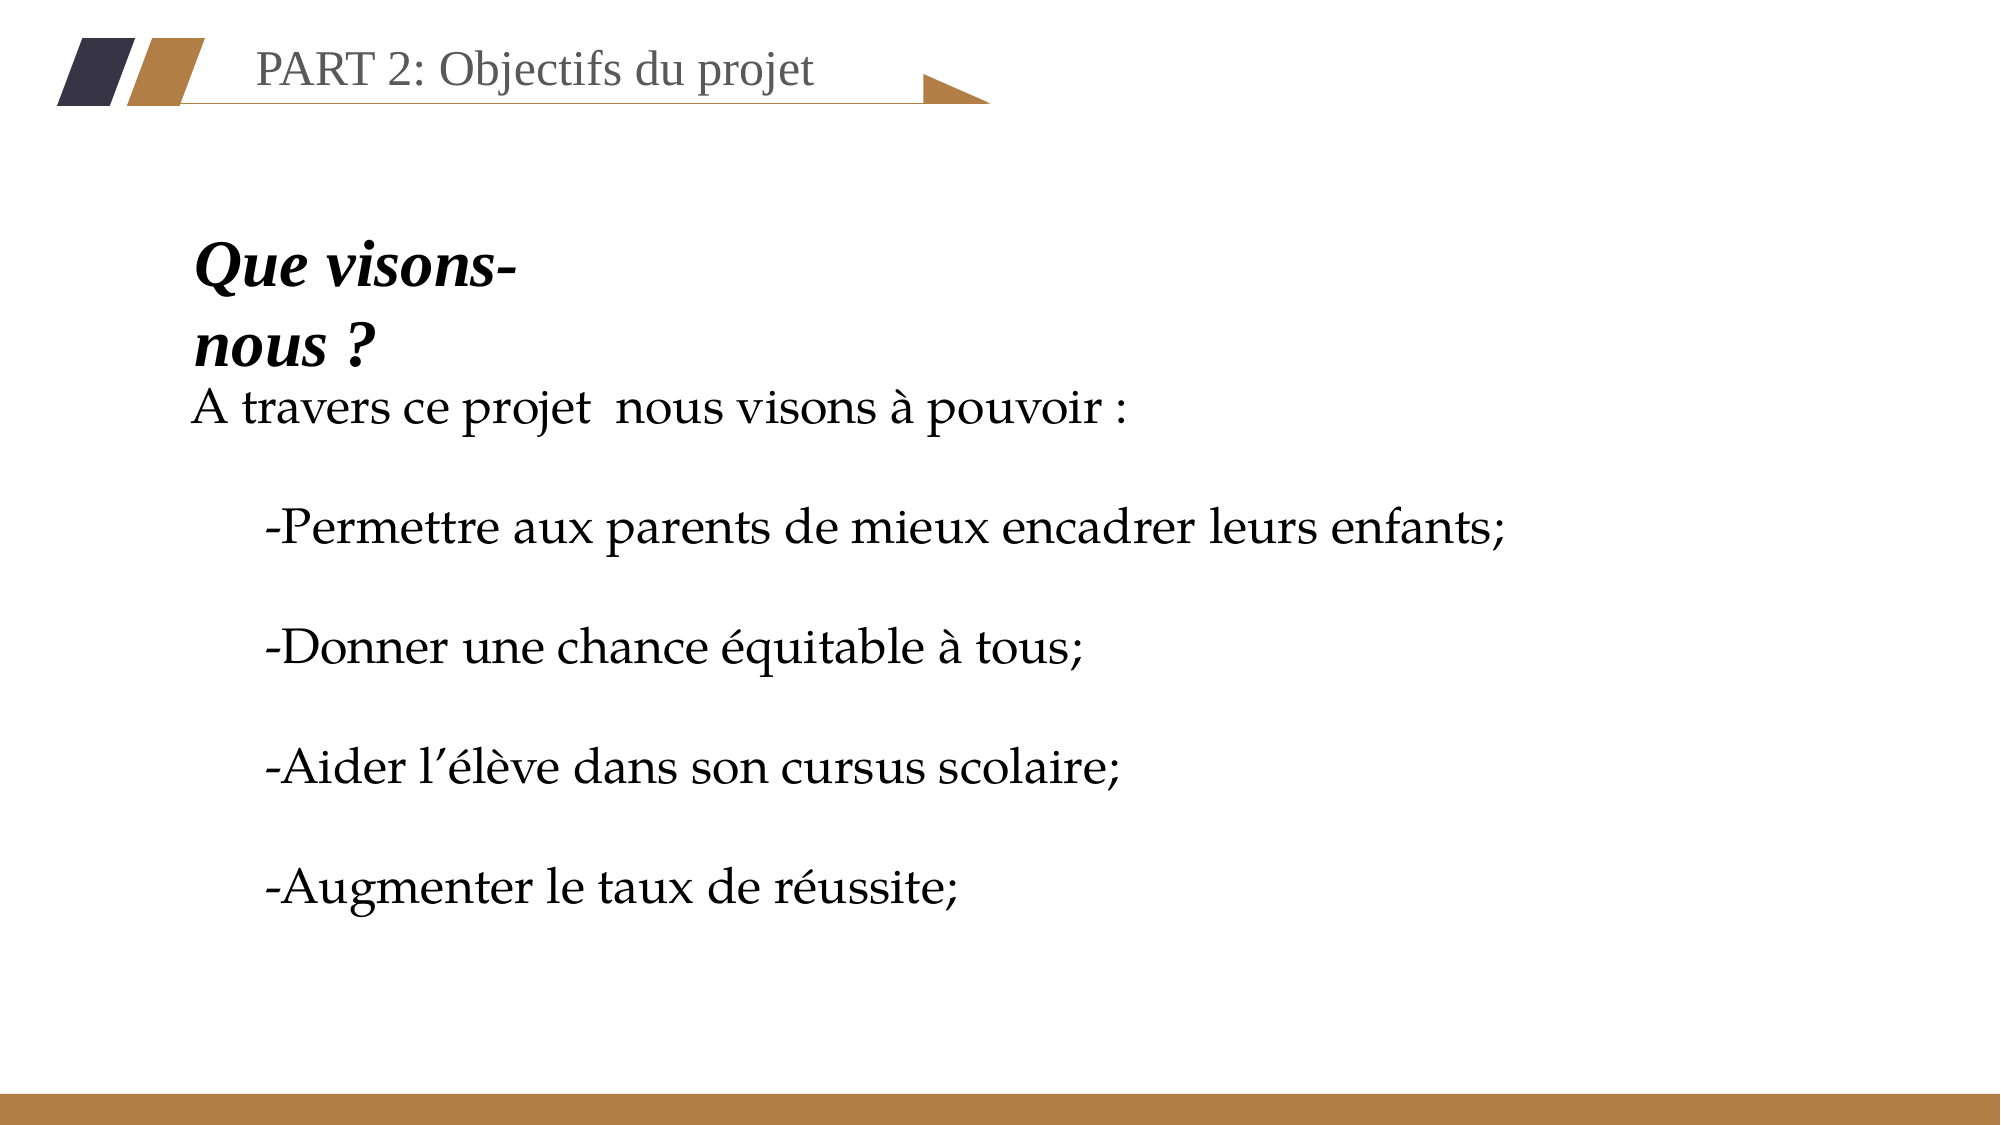

PART 2: Objectifs du projet
Que visons-nous ?
66
34
Title content
%
%
Please replace the text content, modify the text content, or copy your content directly to this point.
Please replace the text content, modify the text content, or copy your content directly to this point.
A travers ce projet  nous visons à pouvoir :

-Permettre aux parents de mieux encadrer leurs enfants;

-Donner une chance équitable à tous;

-Aider l’élève dans son cursus scolaire;

-Augmenter le taux de réussite;